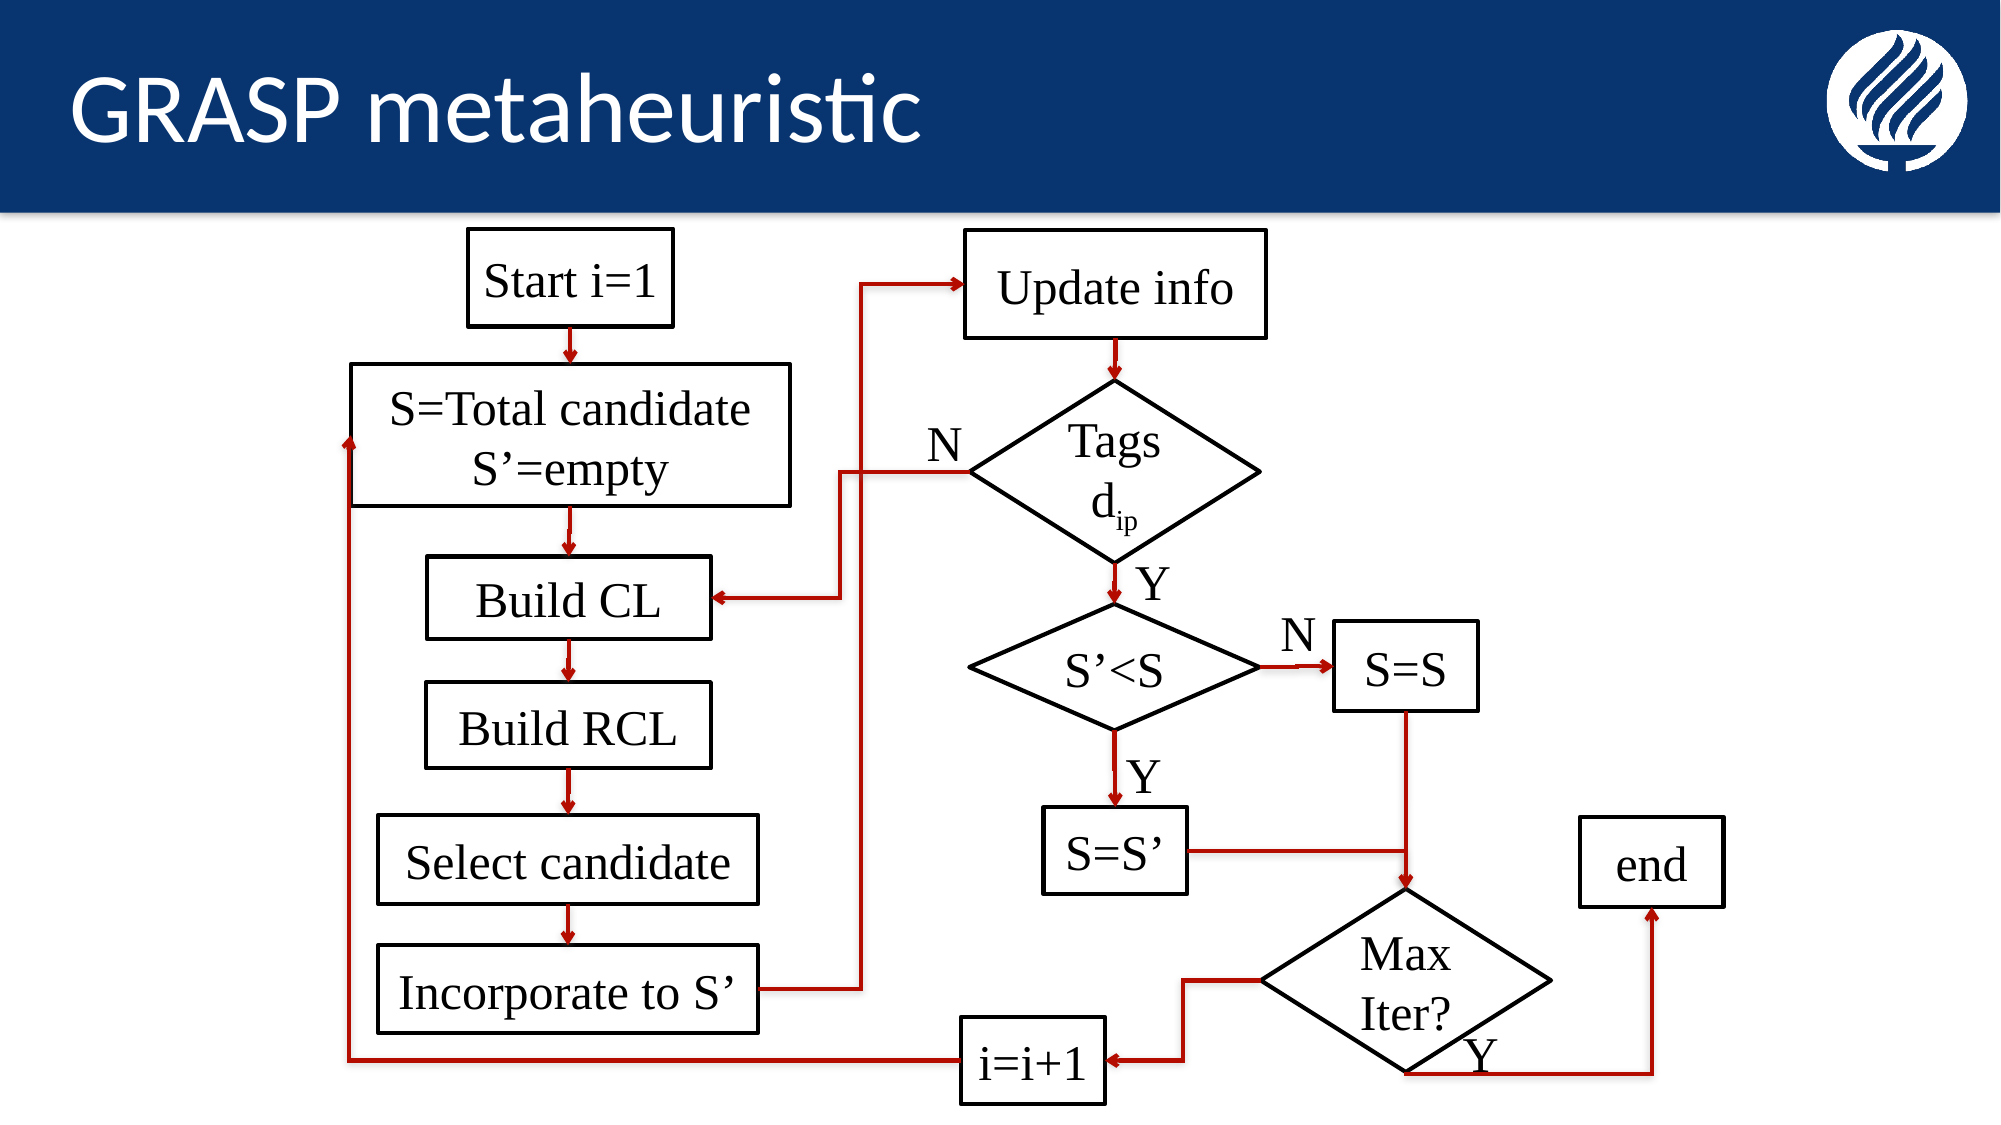

# GRASP metaheuristic
Start i=1
Update info
S=Total candidate
S’=empty
Tags
dip
N
Y
Build CL
N
S’<S
S=S
Build RCL
Y
S=S’
Select candidate
end
Max
Iter?
Incorporate to S’
Y
i=i+1